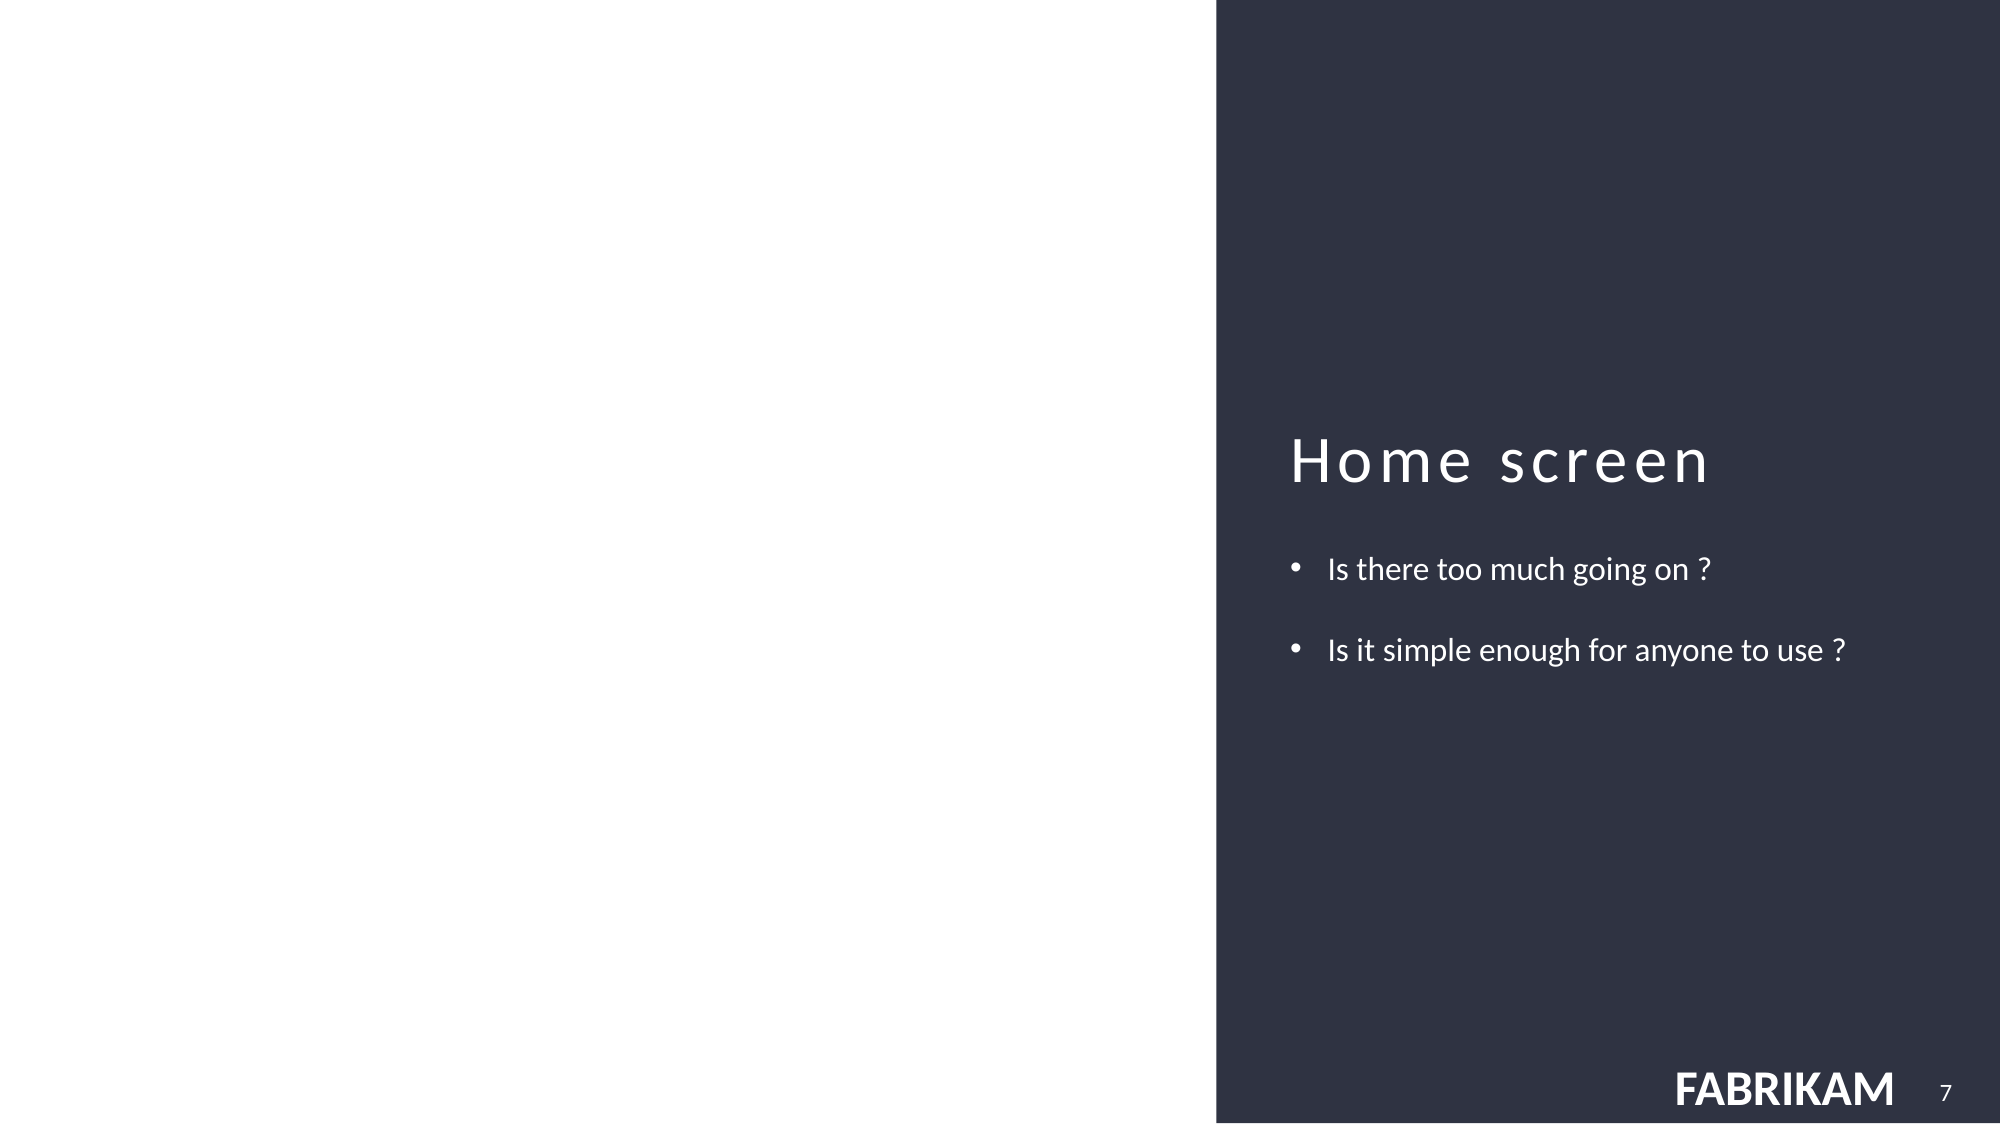

### Chart: CHART TITLE GOES HERE

| Category |
|---|
# Home screen
Is there too much going on ?
Is it simple enough for anyone to use ?
7